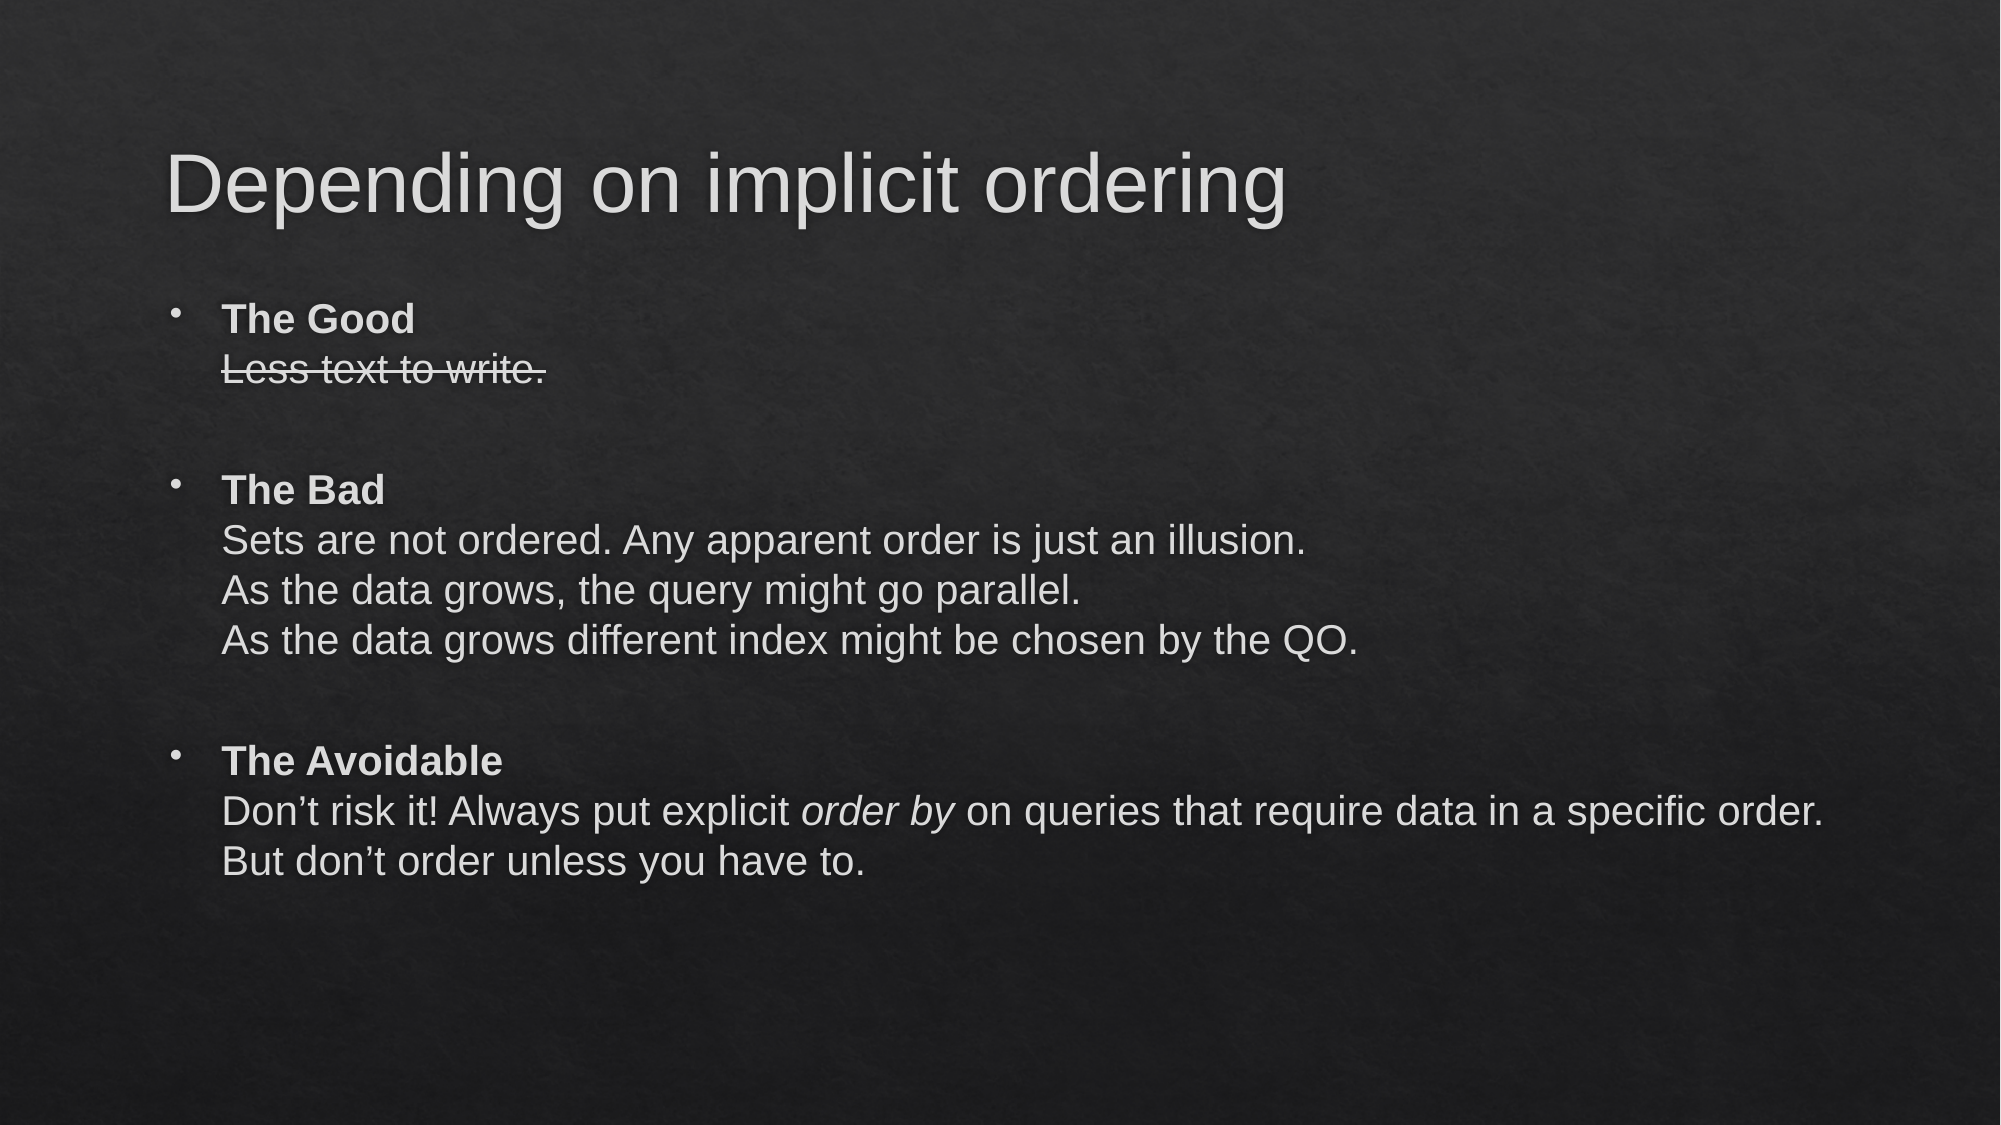

# Depending on implicit ordering
The Good
Less text to write.
The Bad
Sets are not ordered. Any apparent order is just an illusion.
As the data grows, the query might go parallel.
As the data grows different index might be chosen by the QO.
The Avoidable
Don’t risk it! Always put explicit order by on queries that require data in a specific order.
But don’t order unless you have to.